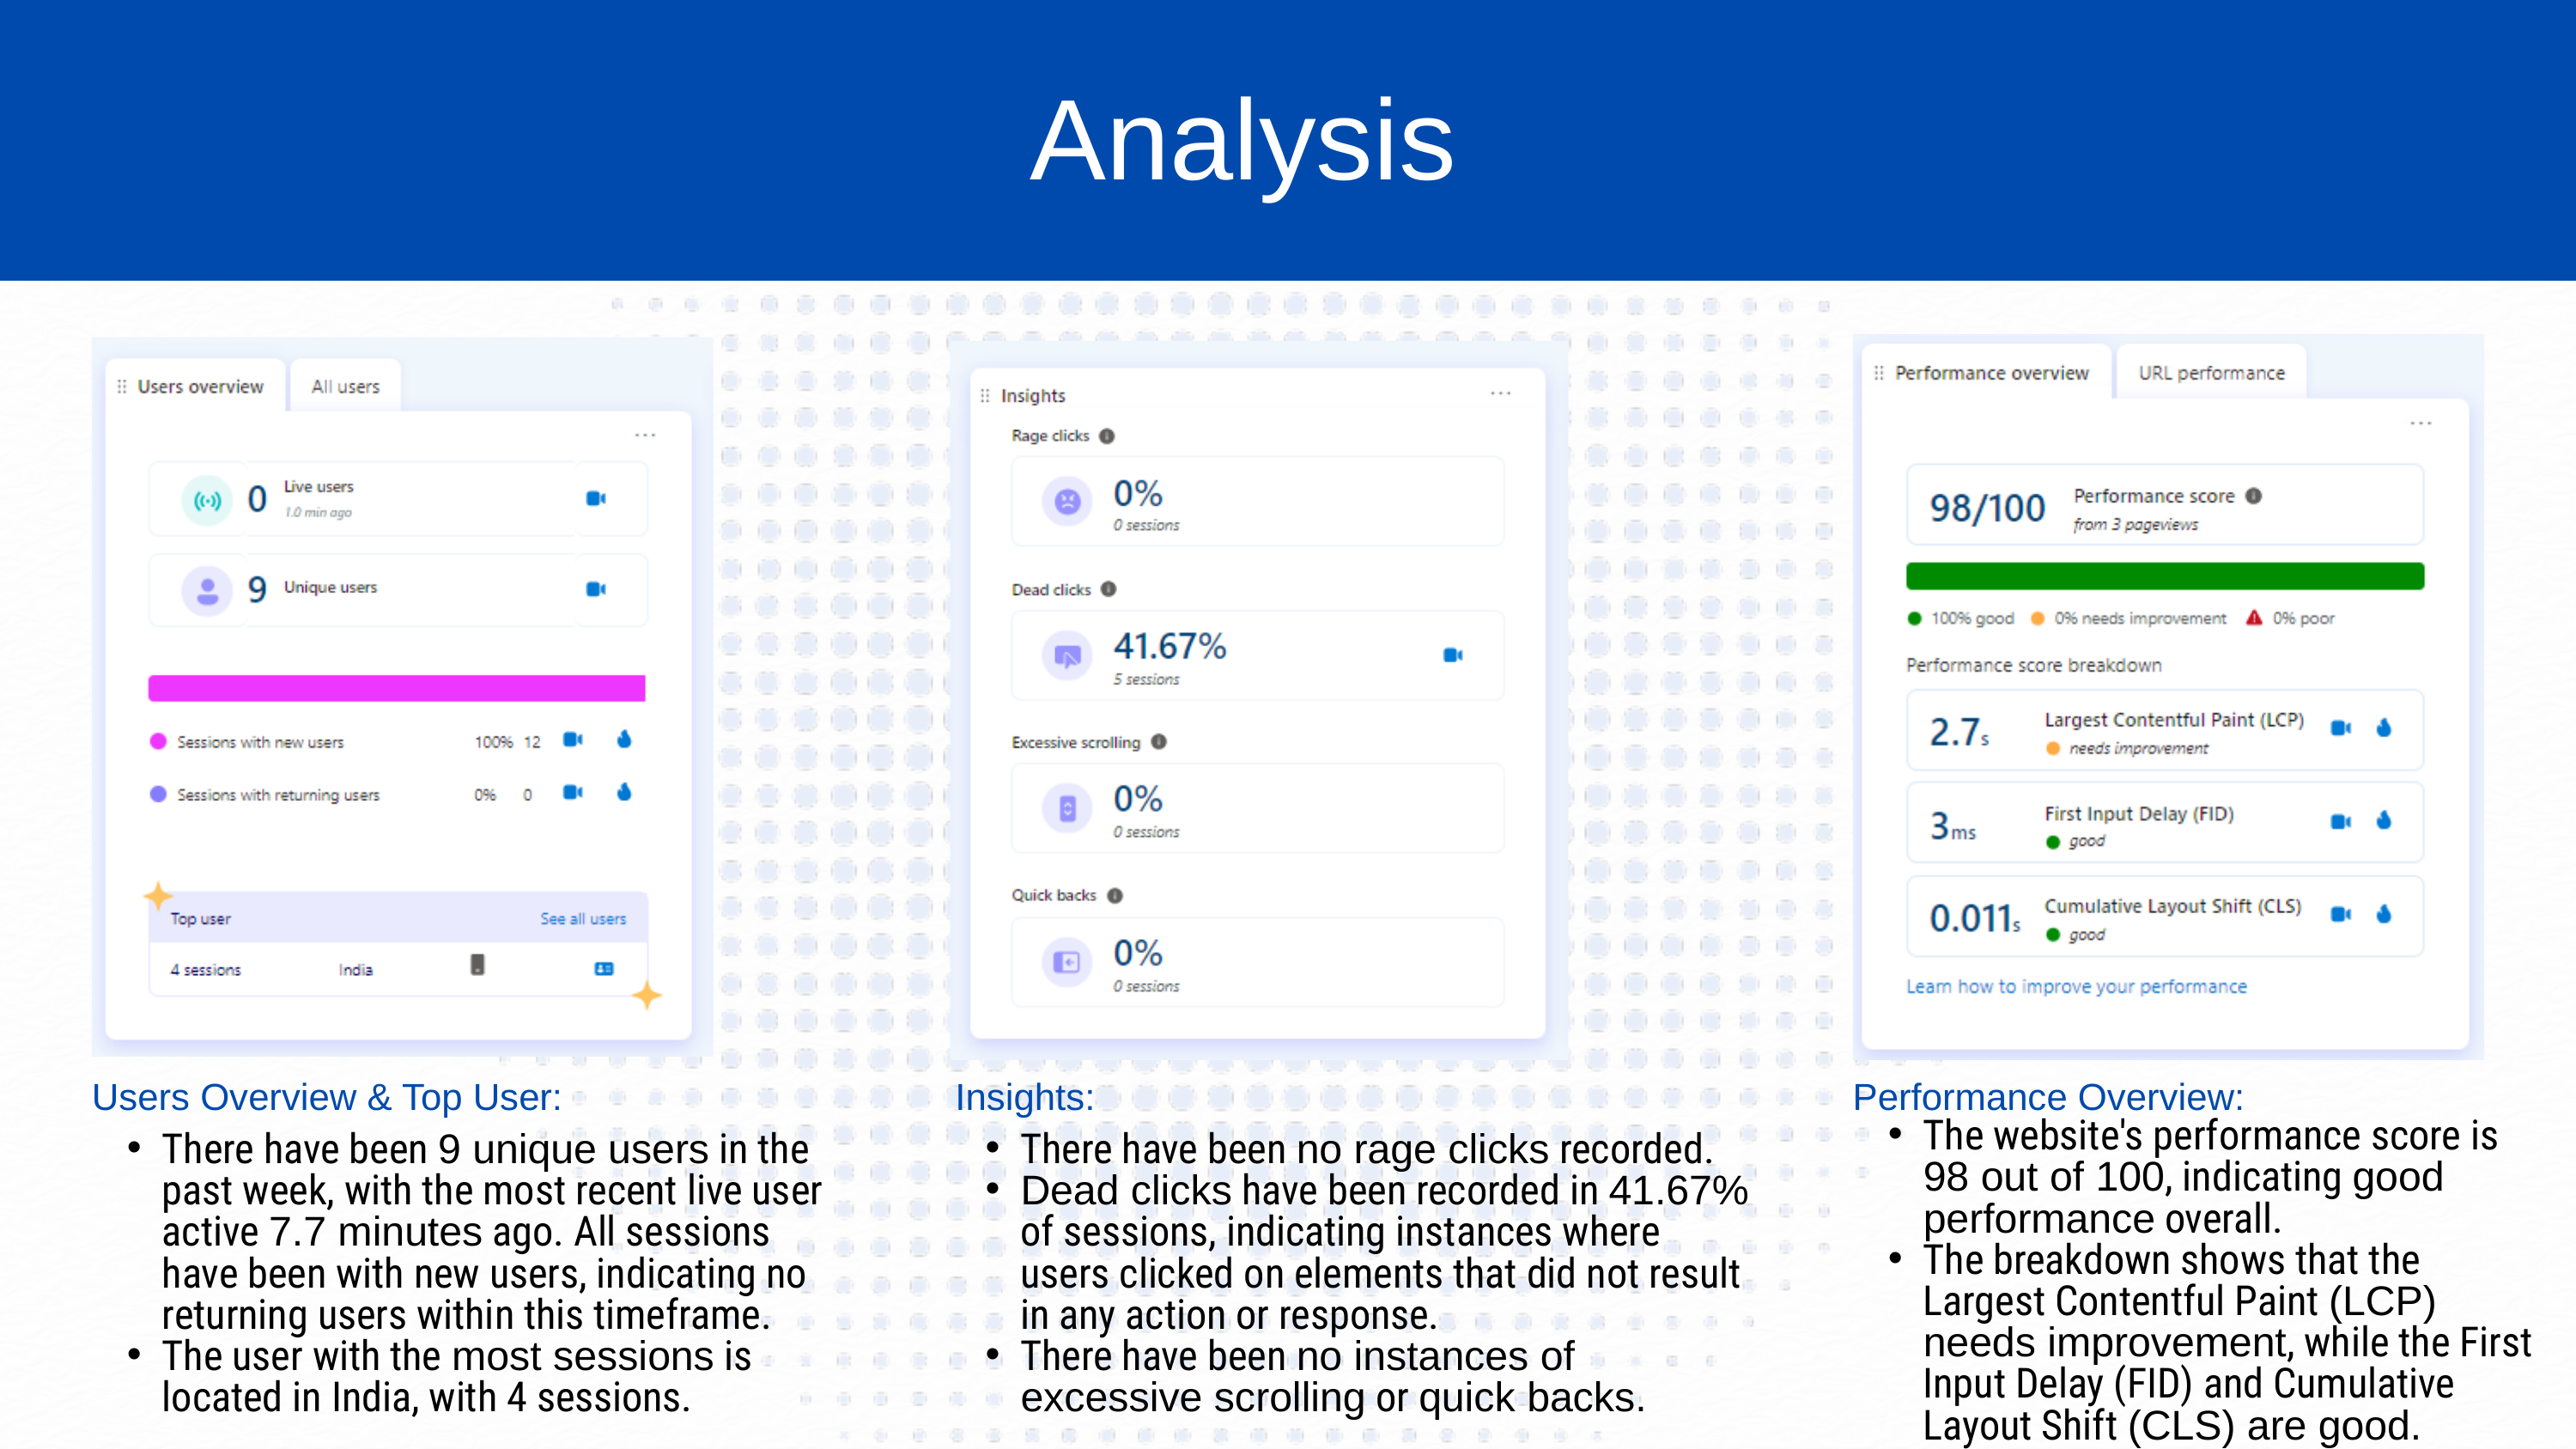

Analysis

Users Overview & Top User:
Insights:
Performance Overview:
The website's performance score is 98 out of 100, indicating good performance overall.
The breakdown shows that the Largest Contentful Paint (LCP) needs improvement, while the First Input Delay (FID) and Cumulative Layout Shift (CLS) are good.
There have been 9 unique users in the past week, with the most recent live user active 7.7 minutes ago. All sessions have been with new users, indicating no returning users within this timeframe.
The user with the most sessions is located in India, with 4 sessions.
There have been no rage clicks recorded.
Dead clicks have been recorded in 41.67% of sessions, indicating instances where users clicked on elements that did not result in any action or response.
There have been no instances of excessive scrolling or quick backs.